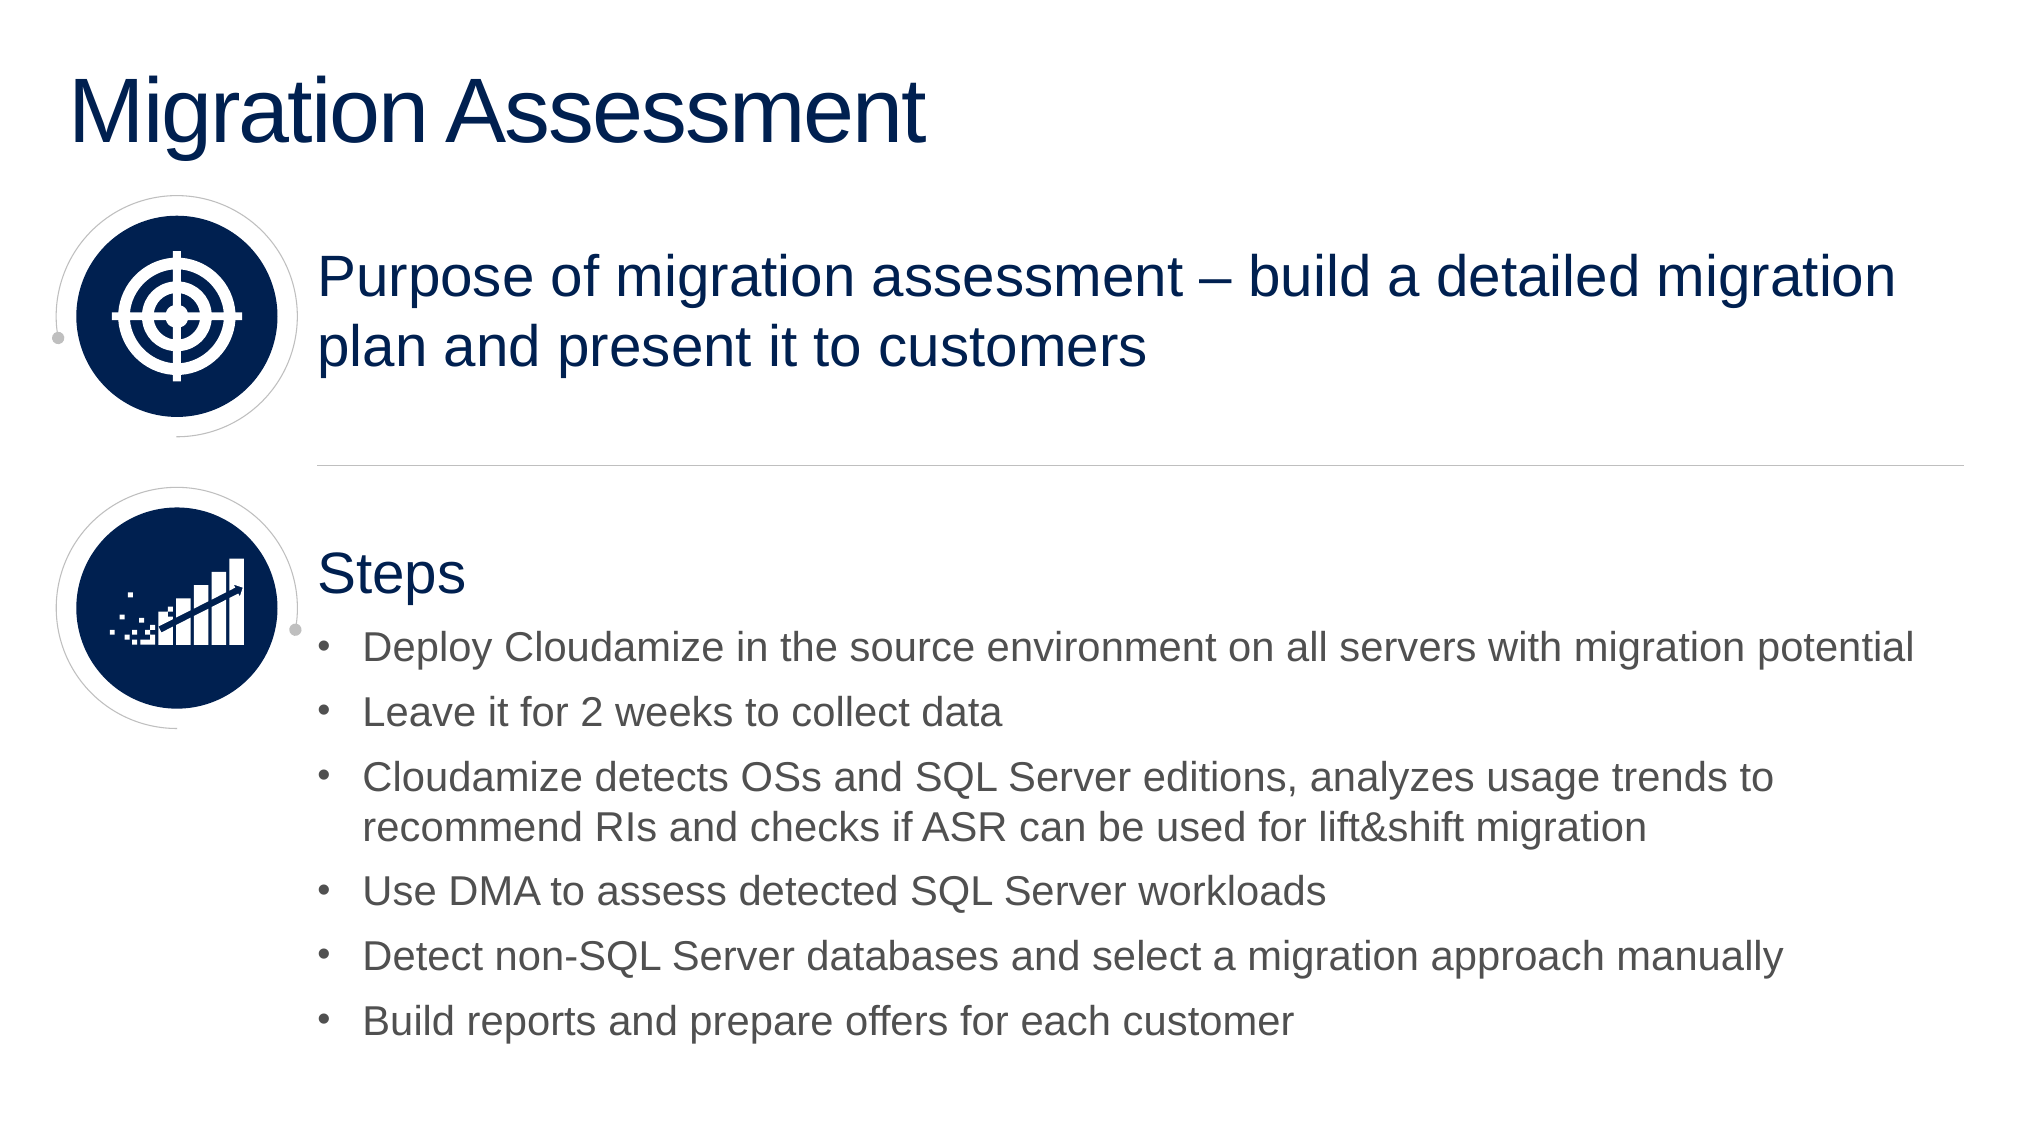

# Migration Assessment

Purpose of migration assessment – build a detailed migration plan and present it to customers

Steps
Deploy Cloudamize in the source environment on all servers with migration potential
Leave it for 2 weeks to collect data
Cloudamize detects OSs and SQL Server editions, analyzes usage trends to recommend RIs and checks if ASR can be used for lift&shift migration
Use DMA to assess detected SQL Server workloads
Detect non-SQL Server databases and select a migration approach manually
Build reports and prepare offers for each customer